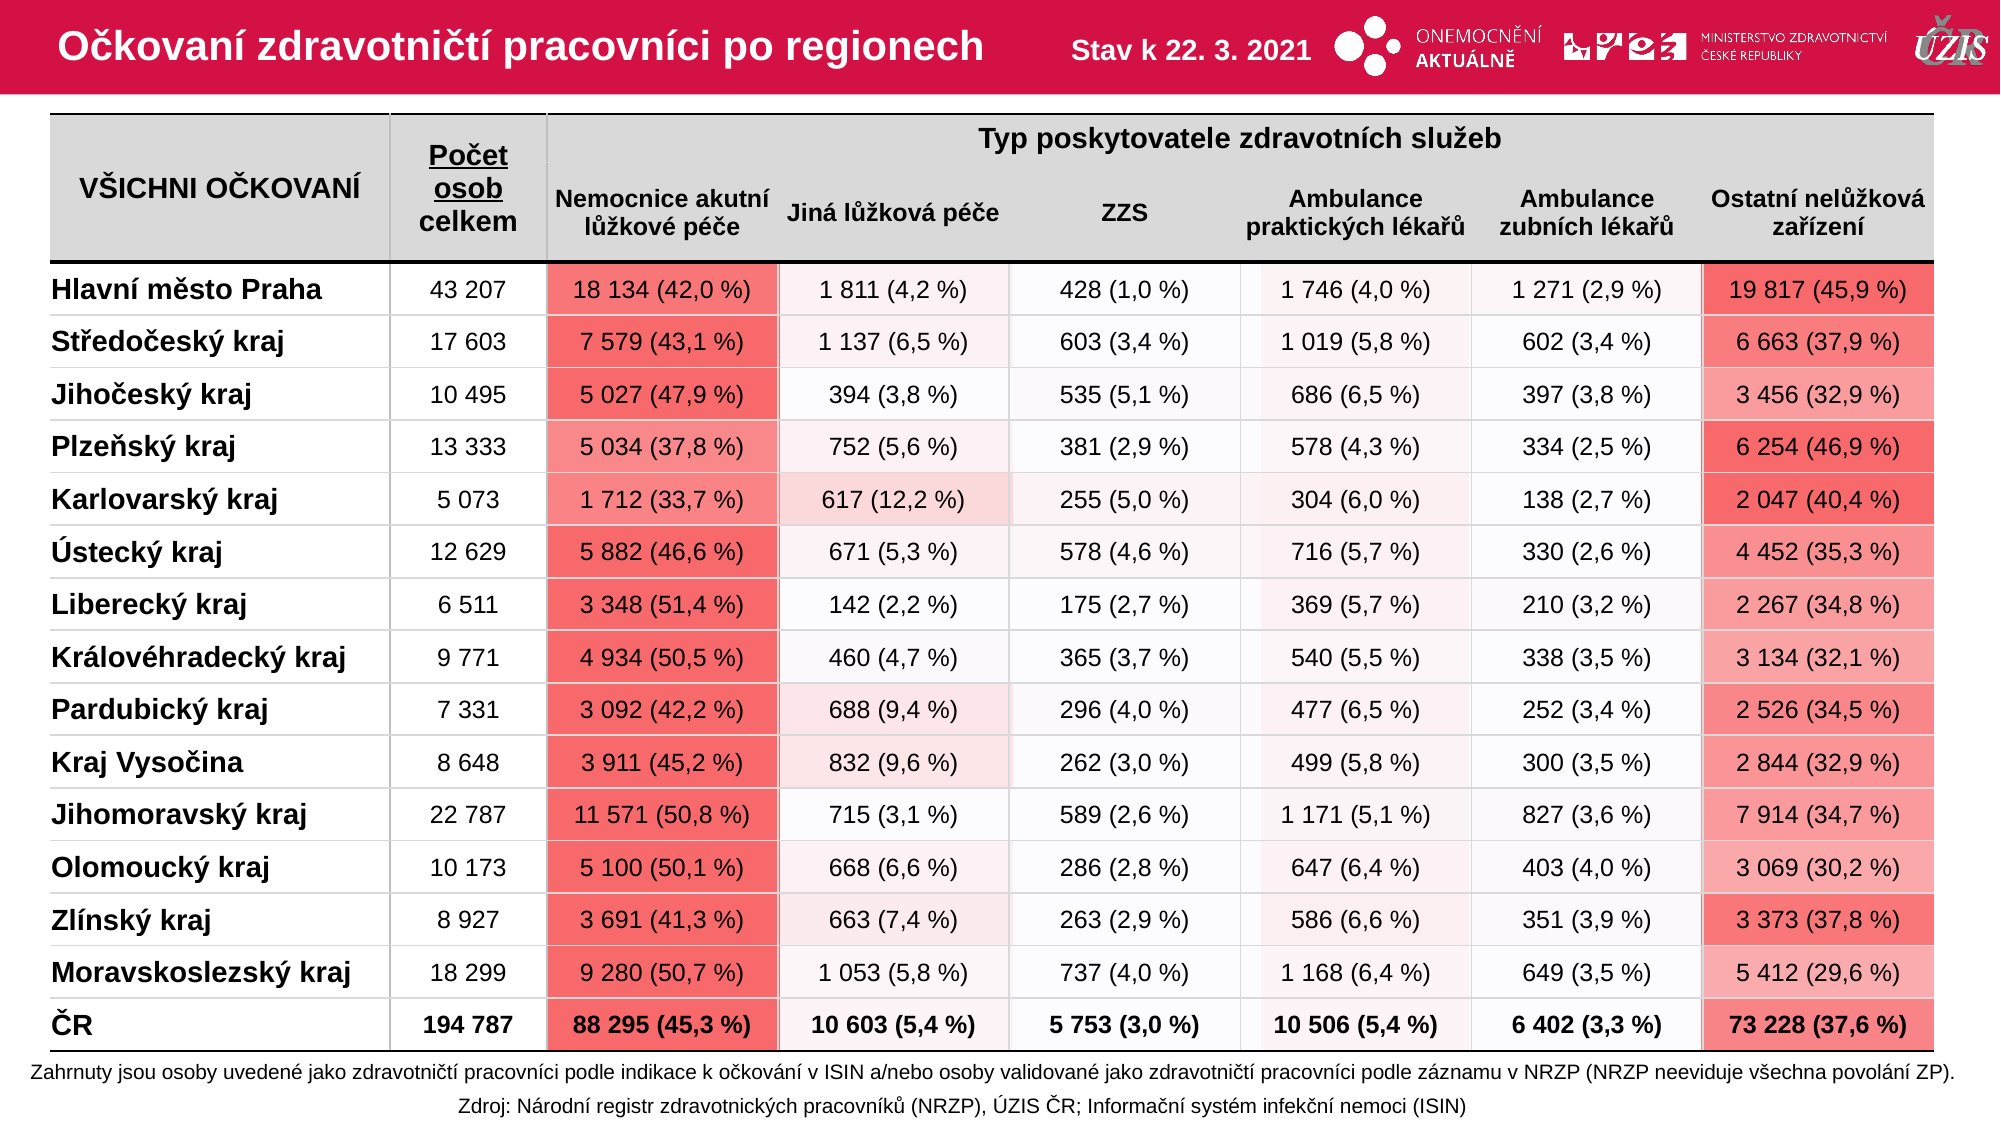

# Očkovaní zdravotničtí pracovníci po regionech
Stav k 22. 3. 2021
| VŠICHNI OČKOVANÍ | Počet osob celkem | Typ poskytovatele zdravotních služeb |  |  |  |  |  |
| --- | --- | --- | --- | --- | --- | --- | --- |
|  |  | Nemocnice akutní lůžkové péče | Jiná lůžková péče | ZZS | Ambulance praktických lékařů | Ambulance zubních lékařů | Ostatní nelůžková zařízení |
| Hlavní město Praha | 43 207 | 18 134 (42,0 %) | 1 811 (4,2 %) | 428 (1,0 %) | 1 746 (4,0 %) | 1 271 (2,9 %) | 19 817 (45,9 %) |
| Středočeský kraj | 17 603 | 7 579 (43,1 %) | 1 137 (6,5 %) | 603 (3,4 %) | 1 019 (5,8 %) | 602 (3,4 %) | 6 663 (37,9 %) |
| Jihočeský kraj | 10 495 | 5 027 (47,9 %) | 394 (3,8 %) | 535 (5,1 %) | 686 (6,5 %) | 397 (3,8 %) | 3 456 (32,9 %) |
| Plzeňský kraj | 13 333 | 5 034 (37,8 %) | 752 (5,6 %) | 381 (2,9 %) | 578 (4,3 %) | 334 (2,5 %) | 6 254 (46,9 %) |
| Karlovarský kraj | 5 073 | 1 712 (33,7 %) | 617 (12,2 %) | 255 (5,0 %) | 304 (6,0 %) | 138 (2,7 %) | 2 047 (40,4 %) |
| Ústecký kraj | 12 629 | 5 882 (46,6 %) | 671 (5,3 %) | 578 (4,6 %) | 716 (5,7 %) | 330 (2,6 %) | 4 452 (35,3 %) |
| Liberecký kraj | 6 511 | 3 348 (51,4 %) | 142 (2,2 %) | 175 (2,7 %) | 369 (5,7 %) | 210 (3,2 %) | 2 267 (34,8 %) |
| Královéhradecký kraj | 9 771 | 4 934 (50,5 %) | 460 (4,7 %) | 365 (3,7 %) | 540 (5,5 %) | 338 (3,5 %) | 3 134 (32,1 %) |
| Pardubický kraj | 7 331 | 3 092 (42,2 %) | 688 (9,4 %) | 296 (4,0 %) | 477 (6,5 %) | 252 (3,4 %) | 2 526 (34,5 %) |
| Kraj Vysočina | 8 648 | 3 911 (45,2 %) | 832 (9,6 %) | 262 (3,0 %) | 499 (5,8 %) | 300 (3,5 %) | 2 844 (32,9 %) |
| Jihomoravský kraj | 22 787 | 11 571 (50,8 %) | 715 (3,1 %) | 589 (2,6 %) | 1 171 (5,1 %) | 827 (3,6 %) | 7 914 (34,7 %) |
| Olomoucký kraj | 10 173 | 5 100 (50,1 %) | 668 (6,6 %) | 286 (2,8 %) | 647 (6,4 %) | 403 (4,0 %) | 3 069 (30,2 %) |
| Zlínský kraj | 8 927 | 3 691 (41,3 %) | 663 (7,4 %) | 263 (2,9 %) | 586 (6,6 %) | 351 (3,9 %) | 3 373 (37,8 %) |
| Moravskoslezský kraj | 18 299 | 9 280 (50,7 %) | 1 053 (5,8 %) | 737 (4,0 %) | 1 168 (6,4 %) | 649 (3,5 %) | 5 412 (29,6 %) |
| ČR | 194 787 | 88 295 (45,3 %) | 10 603 (5,4 %) | 5 753 (3,0 %) | 10 506 (5,4 %) | 6 402 (3,3 %) | 73 228 (37,6 %) |
|  |  |  |  |  |  |
| --- | --- | --- | --- | --- | --- |
|  |  |  |  |  |  |
|  |  |  |  |  |  |
|  |  |  |  |  |  |
|  |  |  |  |  |  |
|  |  |  |  |  |  |
|  |  |  |  |  |  |
|  |  |  |  |  |  |
|  |  |  |  |  |  |
|  |  |  |  |  |  |
|  |  |  |  |  |  |
|  |  |  |  |  |  |
|  |  |  |  |  |  |
|  |  |  |  |  |  |
|  |  |  |  |  |  |
Zahrnuty jsou osoby uvedené jako zdravotničtí pracovníci podle indikace k očkování v ISIN a/nebo osoby validované jako zdravotničtí pracovníci podle záznamu v NRZP (NRZP neeviduje všechna povolání ZP).
Zdroj: Národní registr zdravotnických pracovníků (NRZP), ÚZIS ČR; Informační systém infekční nemoci (ISIN)